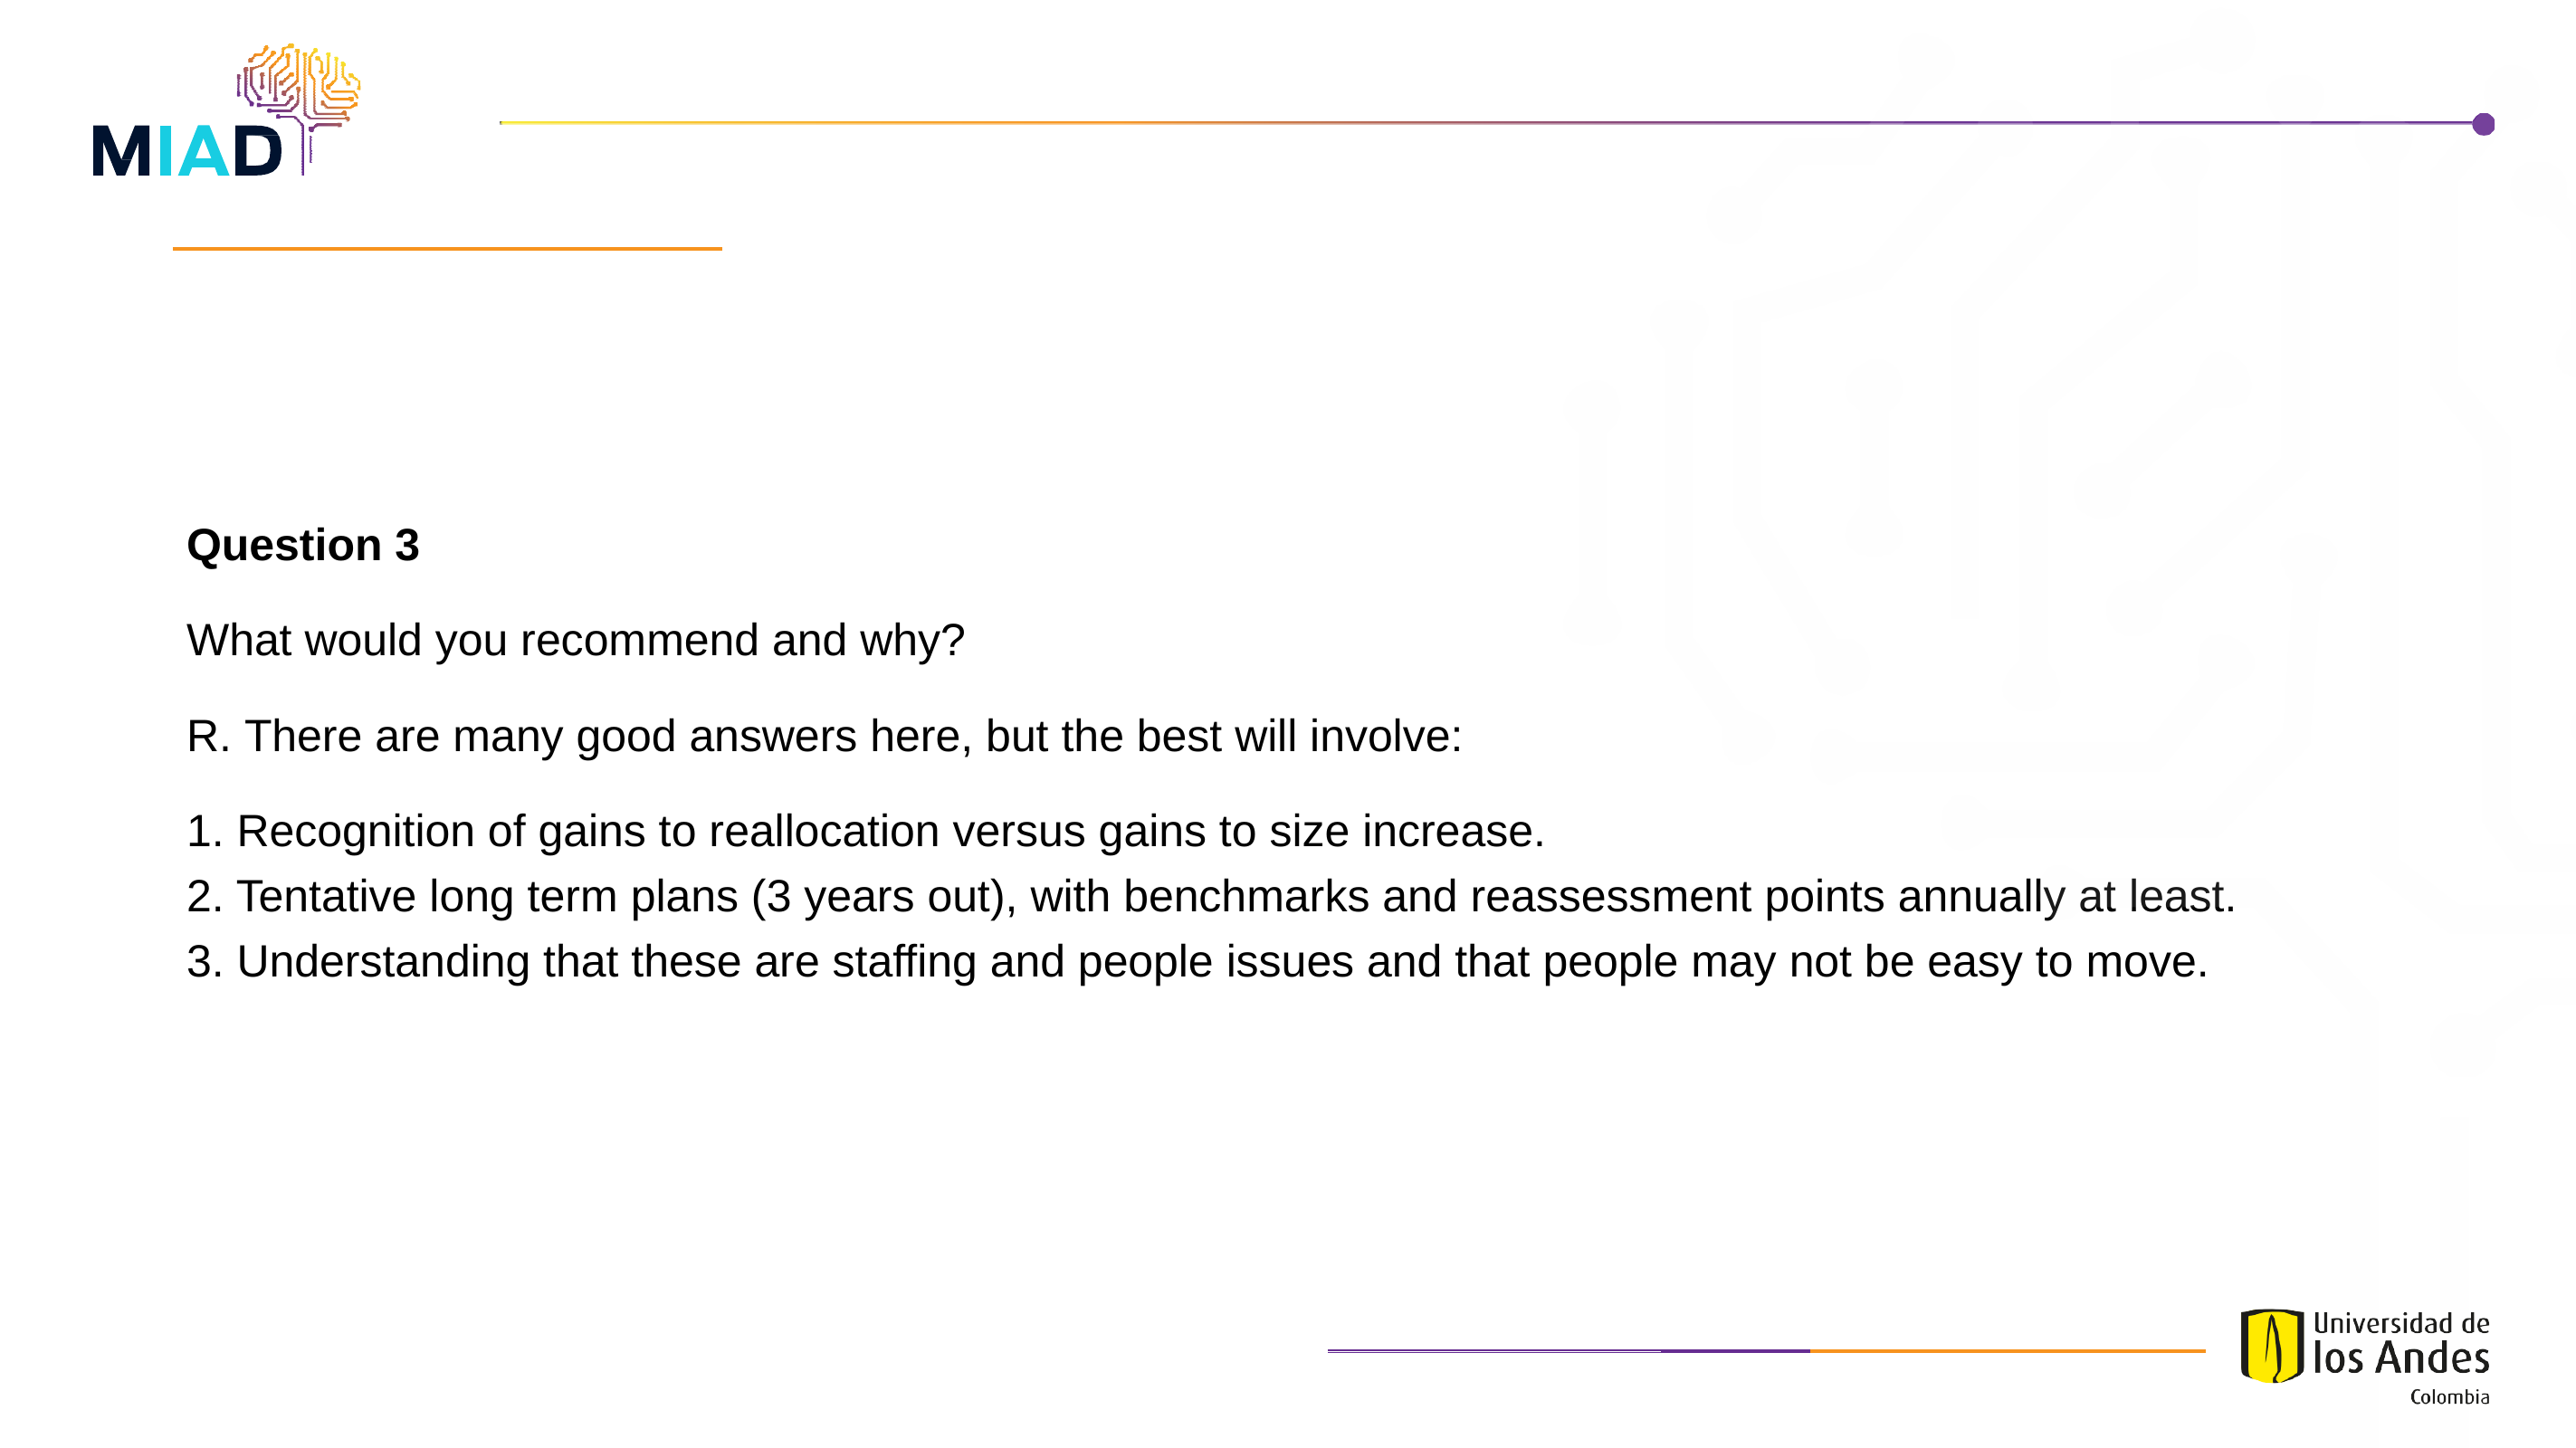

Question 3
What would you recommend and why?
R. There are many good answers here, but the best will involve:
1. Recognition of gains to reallocation versus gains to size increase.
2. Tentative long term plans (3 years out), with benchmarks and reassessment points annually at least.
3. Understanding that these are staffing and people issues and that people may not be easy to move.